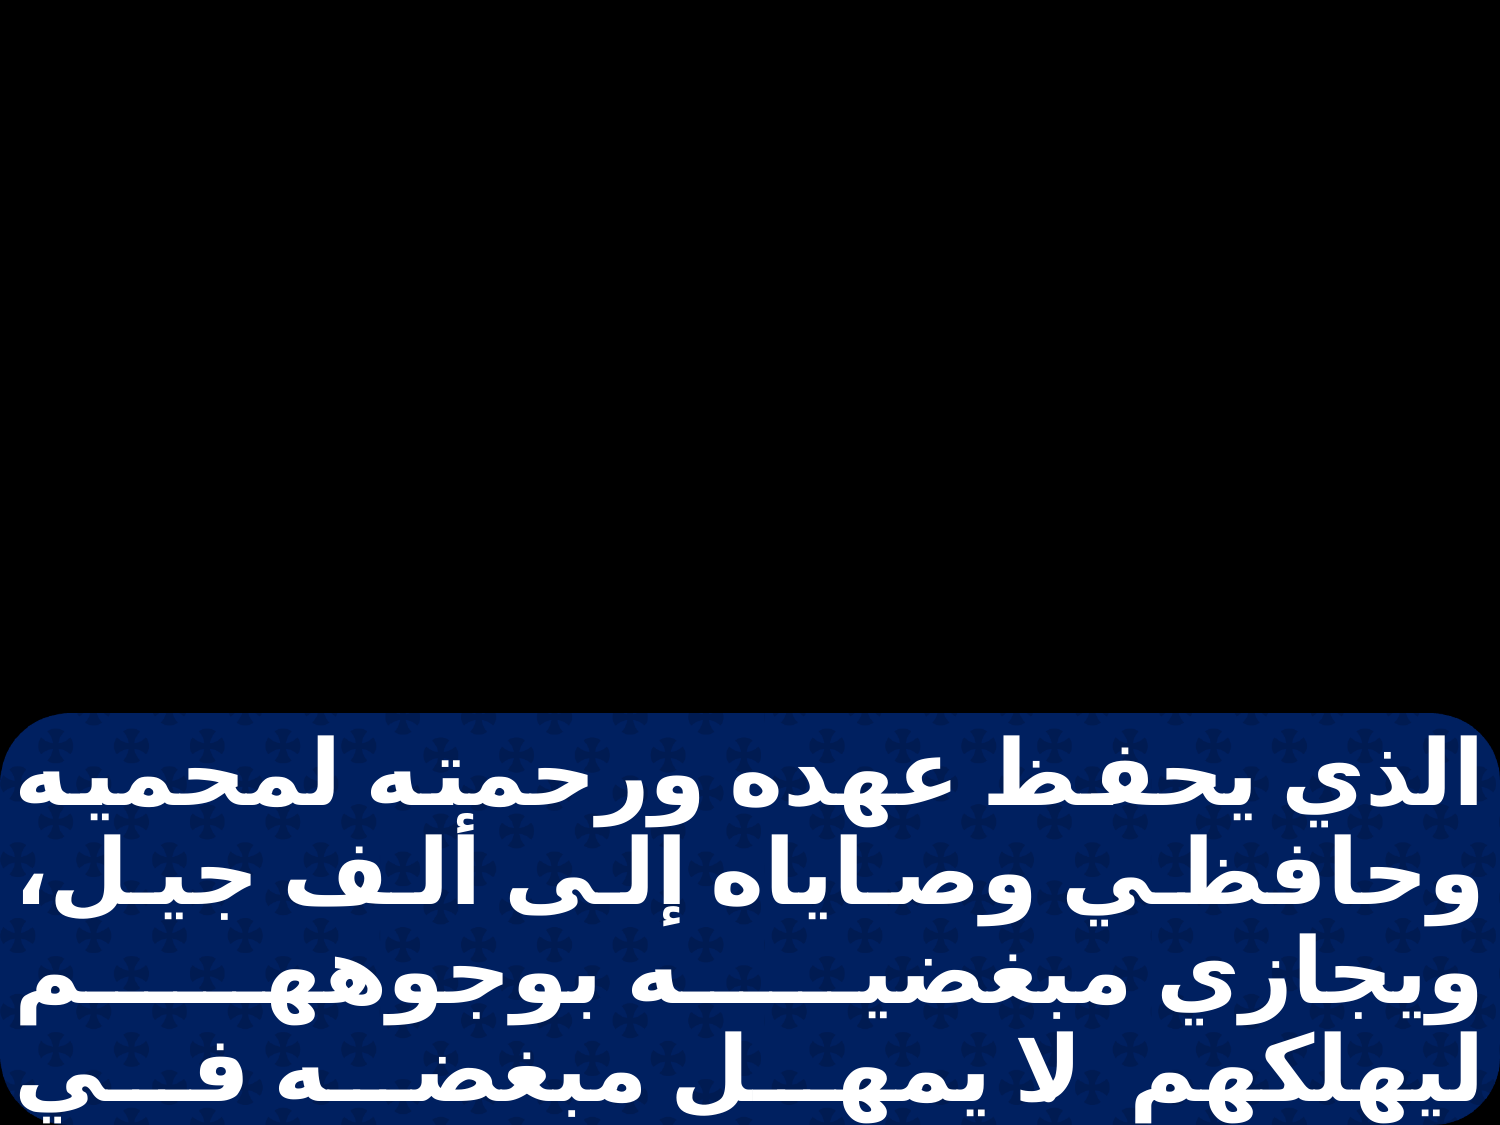

الذي يحفظ عهده ورحمته لمحميه وحافظي وصاياه إلى ألف جيل، ويجازي مبغضيه بوجوههم ليهلكهم. لا يمهل مبغضه في الحال يجازيه، فاحفظ الوصايا والفرائض والأحكام التي آمرك اليوم أن تعمل بها.